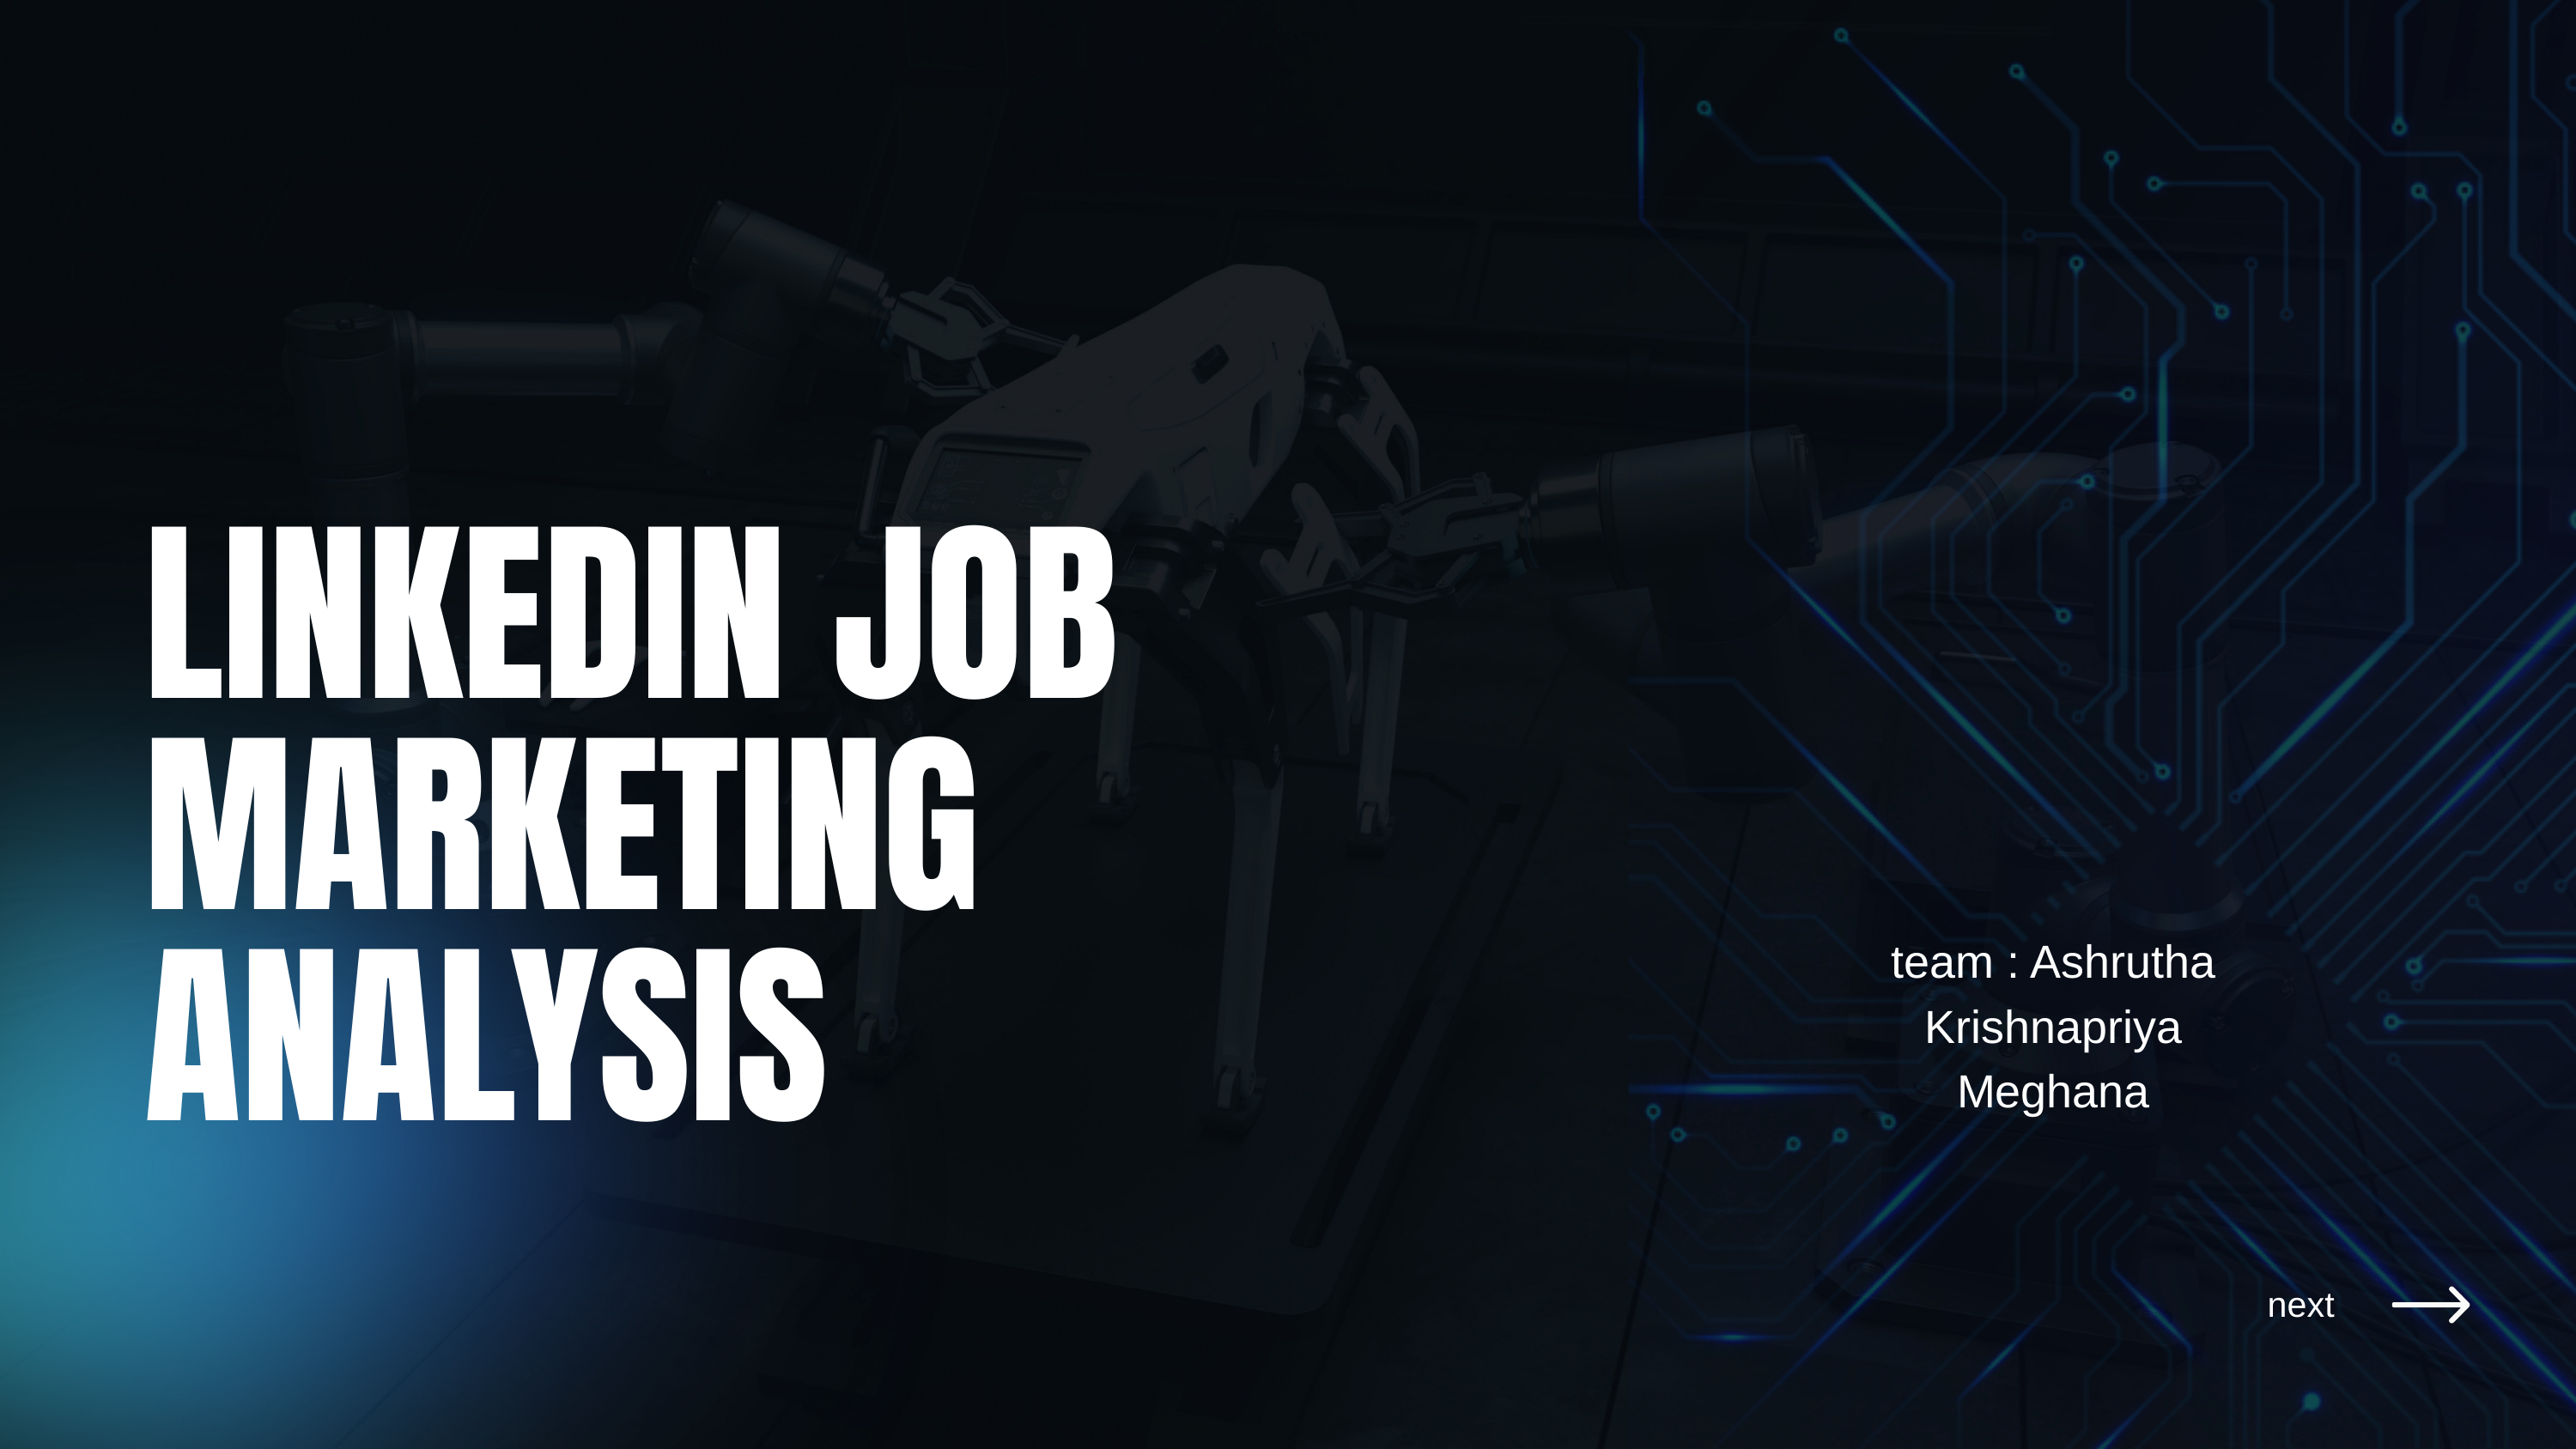

LINKEDIN JOB MARKETING ANALYSIS
team : Ashrutha
Krishnapriya
Meghana
next